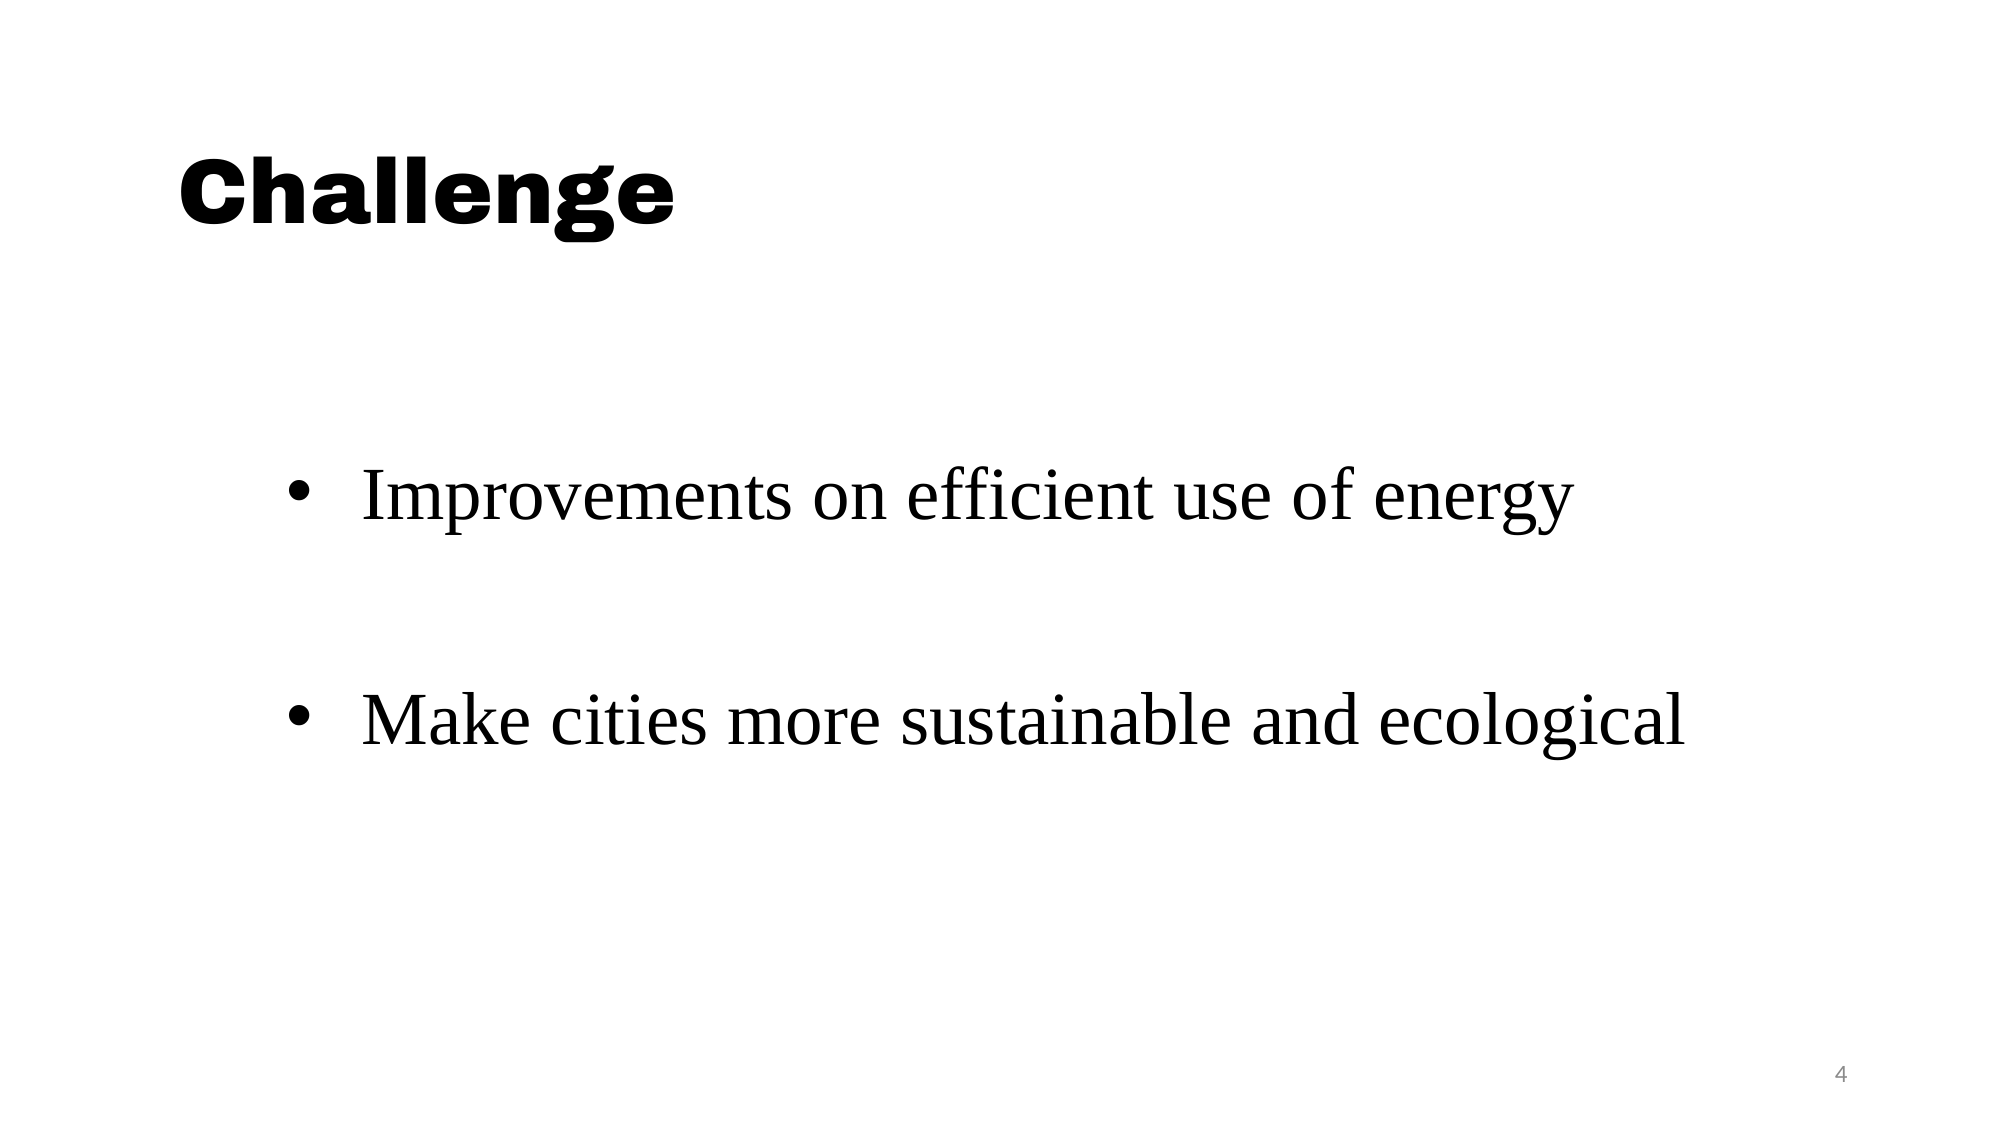

Challenge
Improvements on efficient use of energy
Make cities more sustainable and ecological

4